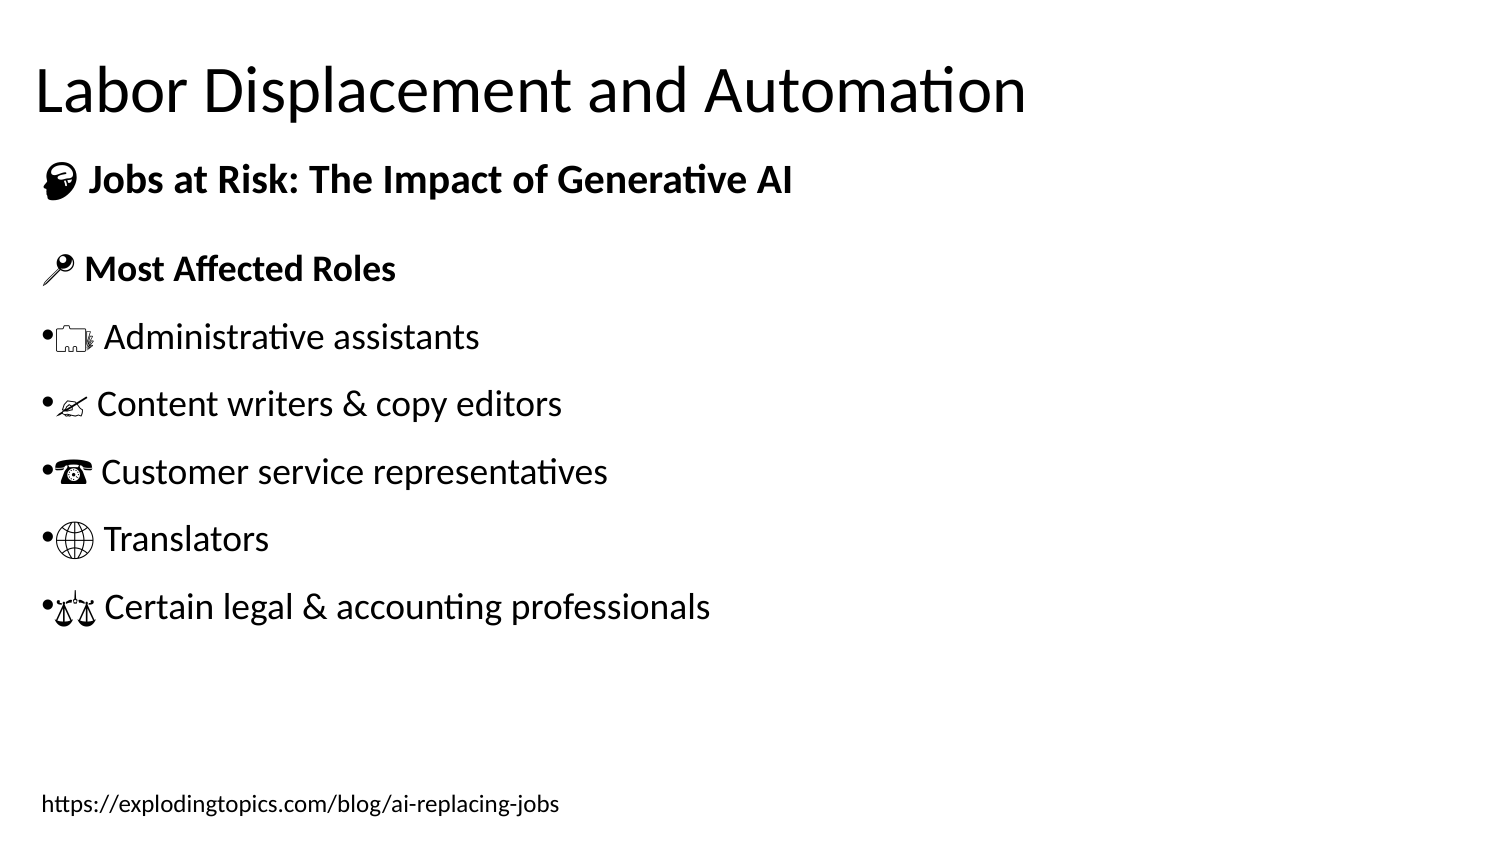

Labor Displacement and Automation
🧠 Jobs at Risk: The Impact of Generative AI
📍 Most Affected Roles
🗂️ Administrative assistants
✍️ Content writers & copy editors
☎️ Customer service representatives
🌐 Translators
⚖️ Certain legal & accounting professionals

https://explodingtopics.com/blog/ai-replacing-jobs